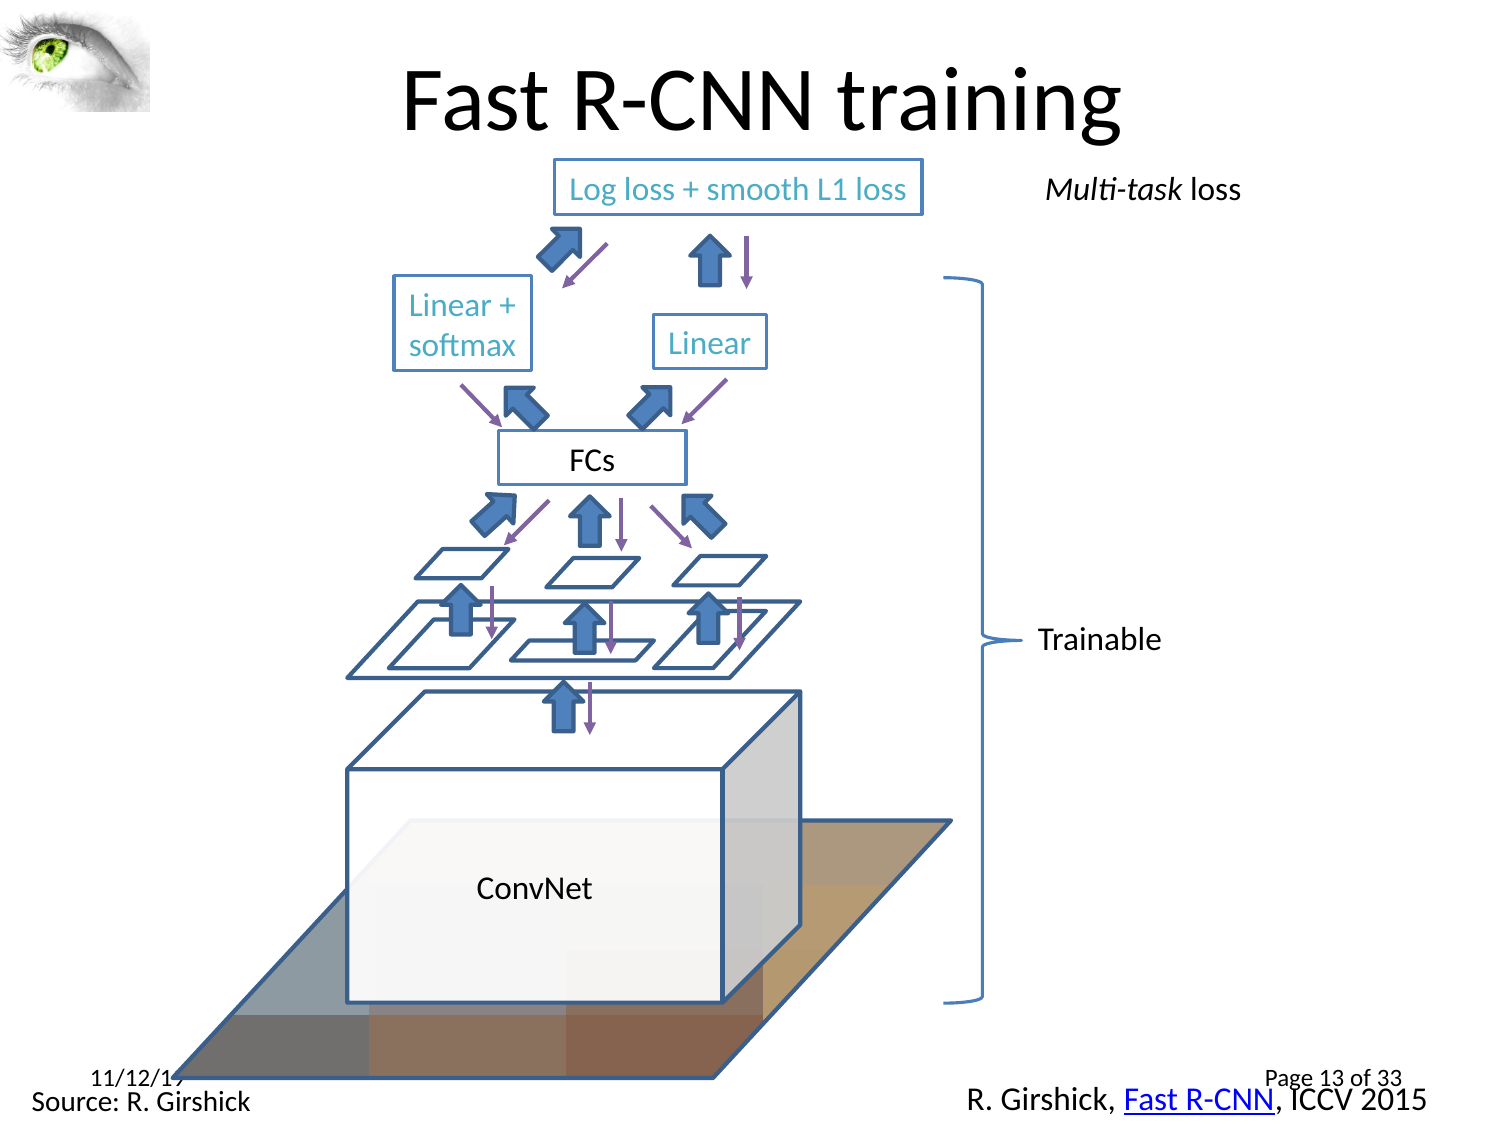

# Fast R-CNN training
Log loss + smooth L1 loss
Multi-task loss

Linear +
softmax

Linear

FCs

Trainable

ConvNet

R. Girshick, Fast R-CNN, ICCV 2015
Source: R. Girshick